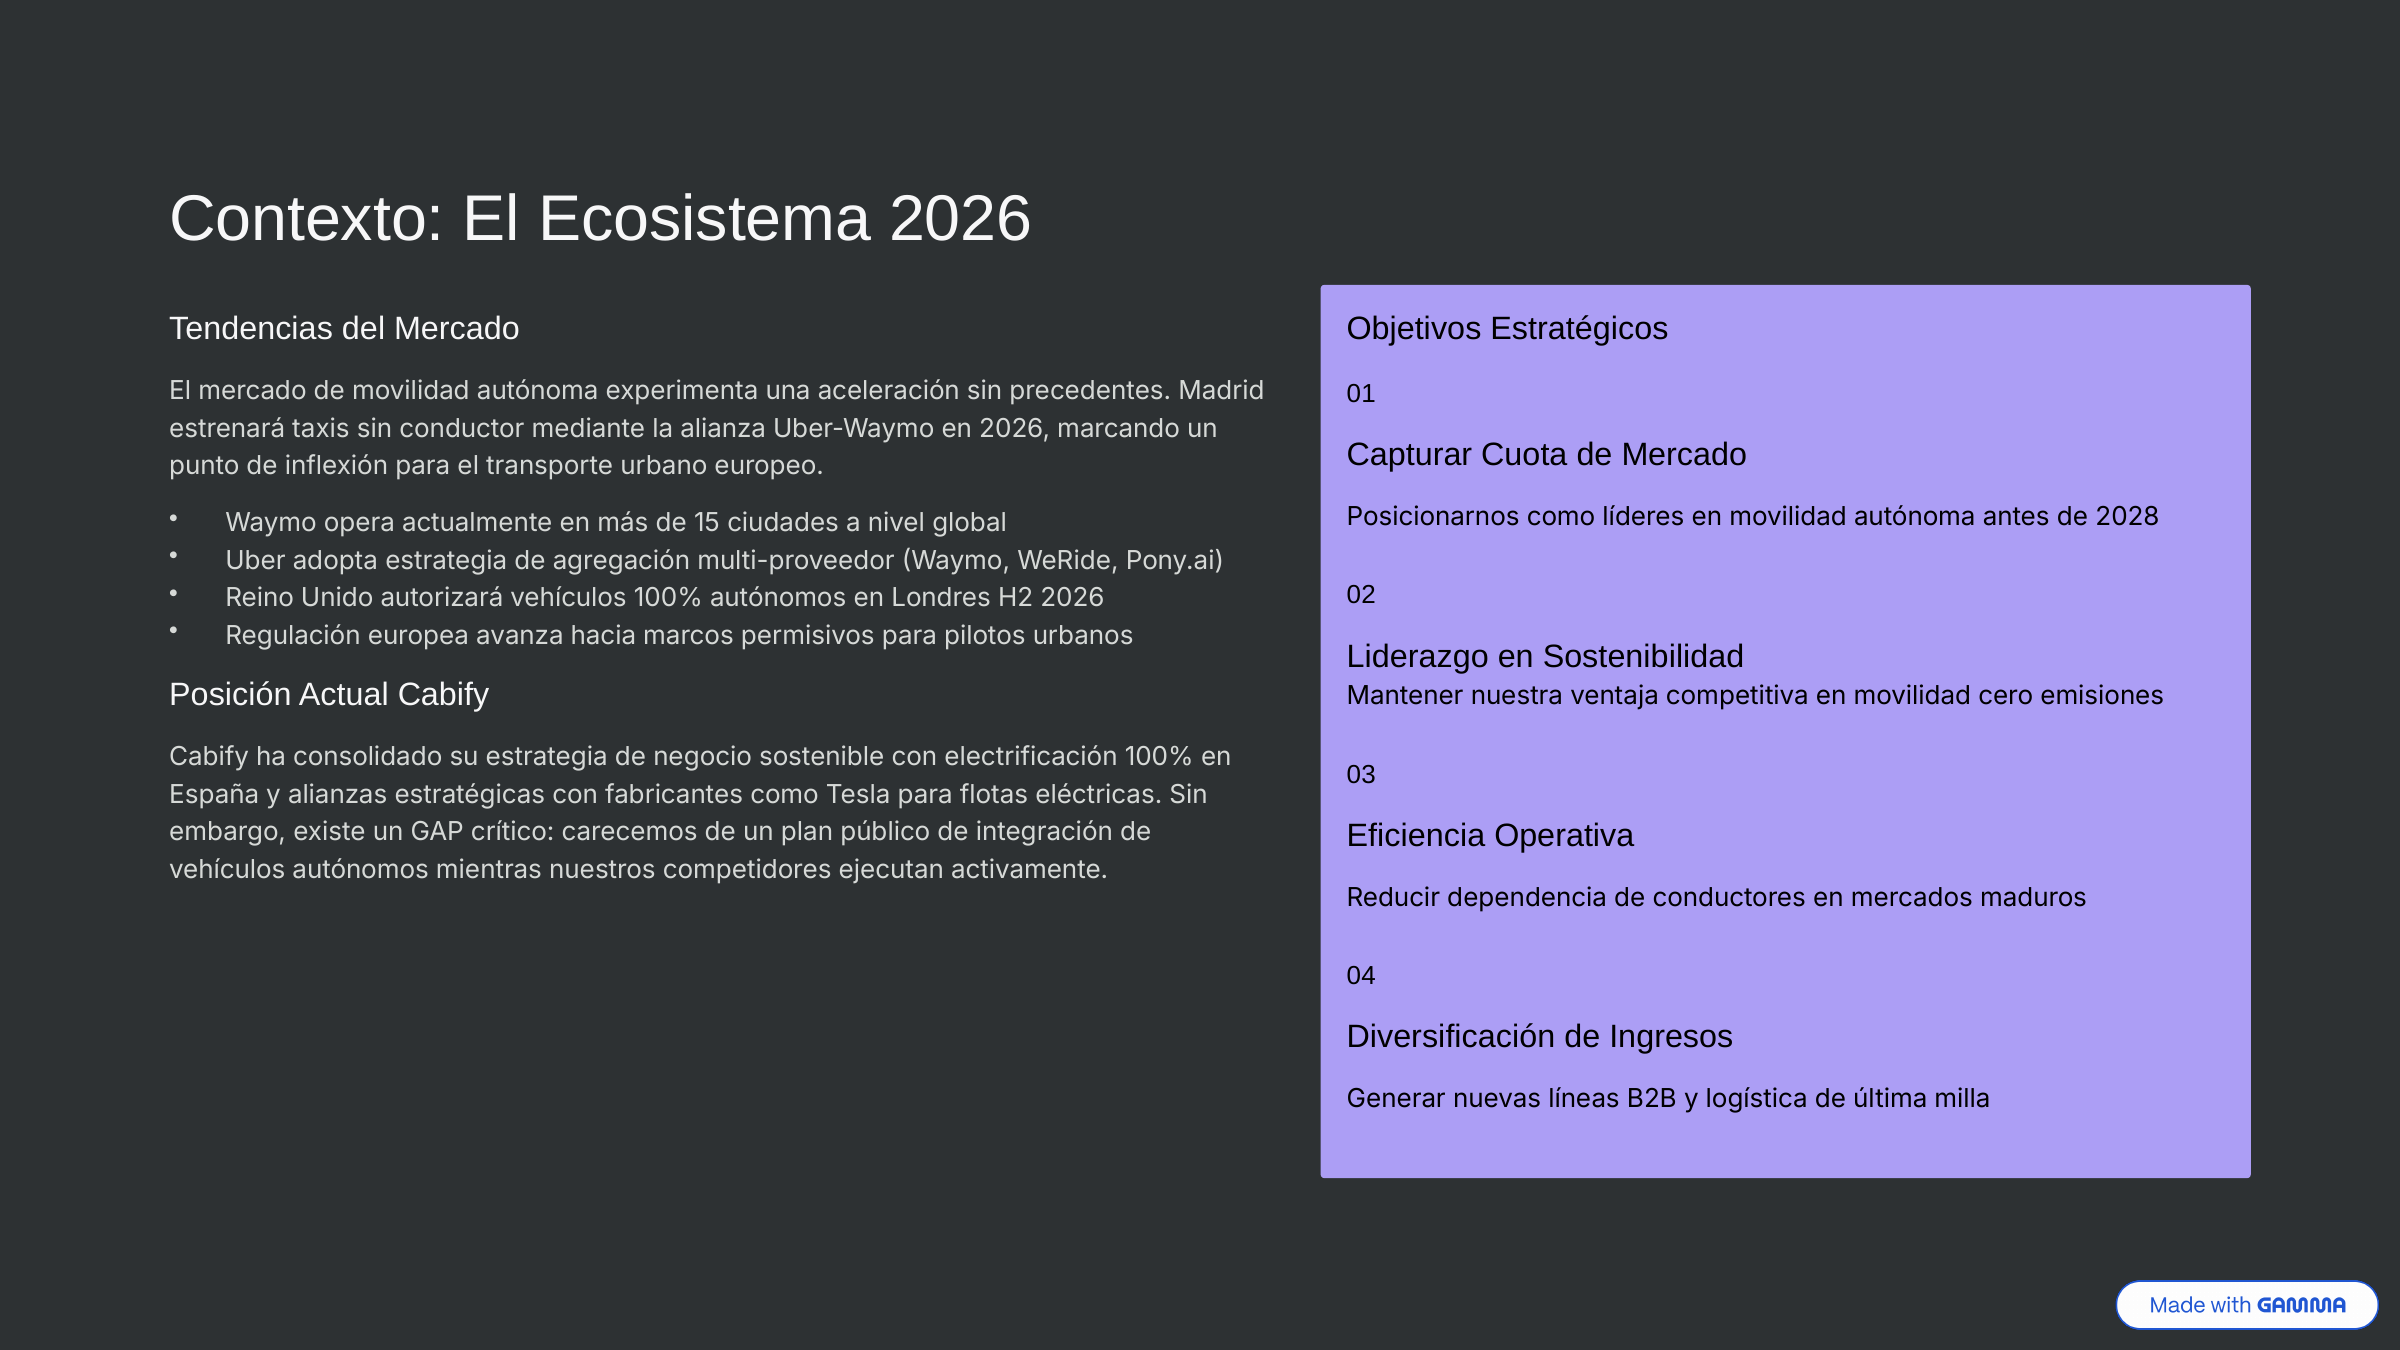

Contexto: El Ecosistema 2026

Tendencias del Mercado
Objetivos Estratégicos
El mercado de movilidad autónoma experimenta una aceleración sin precedentes. Madrid estrenará taxis sin conductor mediante la alianza Uber-Waymo en 2026, marcando un punto de inflexión para el transporte urbano europeo.
01

Capturar Cuota de Mercado
Posicionarnos como líderes en movilidad autónoma antes de 2028
Waymo opera actualmente en más de 15 ciudades a nivel global
Uber adopta estrategia de agregación multi-proveedor (Waymo, WeRide, Pony.ai)
Reino Unido autorizará vehículos 100% autónomos en Londres H2 2026
Regulación europea avanza hacia marcos permisivos para pilotos urbanos
02

Liderazgo en Sostenibilidad
Posición Actual Cabify
Mantener nuestra ventaja competitiva en movilidad cero emisiones
Cabify ha consolidado su estrategia de negocio sostenible con electrificación 100% en España y alianzas estratégicas con fabricantes como Tesla para flotas eléctricas. Sin embargo, existe un GAP crítico: carecemos de un plan público de integración de vehículos autónomos mientras nuestros competidores ejecutan activamente.
03

Eficiencia Operativa
Reducir dependencia de conductores en mercados maduros
04

Diversificación de Ingresos
Generar nuevas líneas B2B y logística de última milla